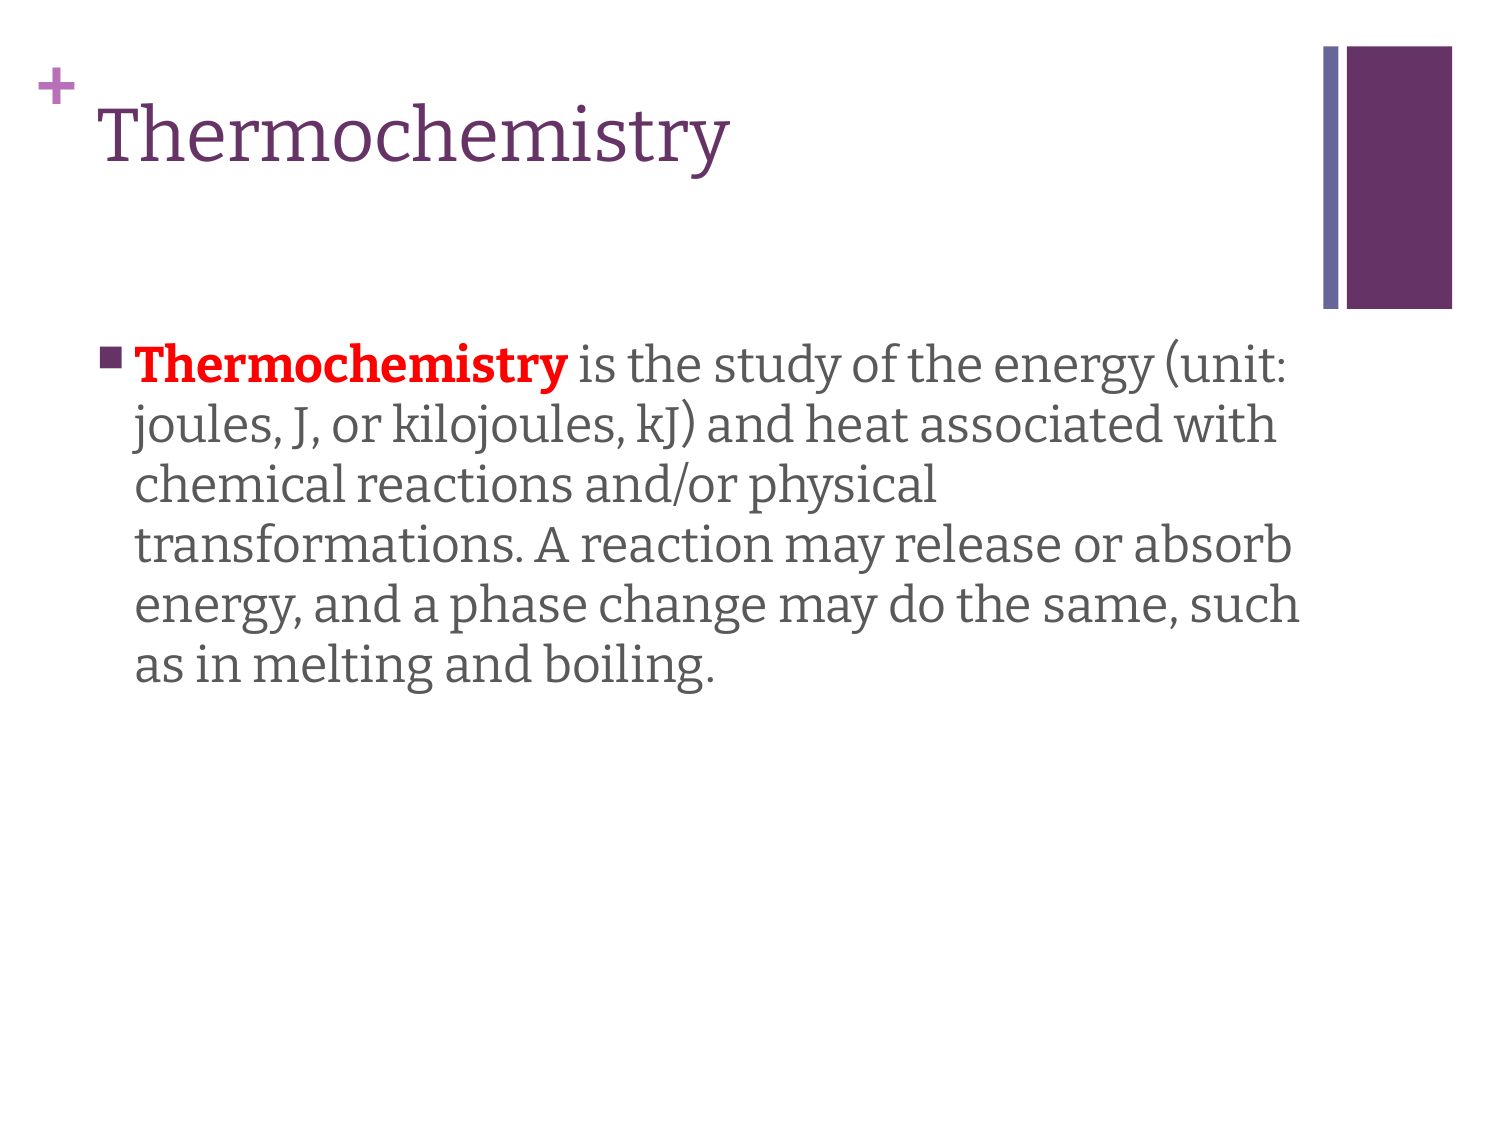

# Thermochemistry
Thermochemistry is the study of the energy (unit: joules, J, or kilojoules, kJ) and heat associated with chemical reactions and/or physical transformations. A reaction may release or absorb energy, and a phase change may do the same, such as in melting and boiling.